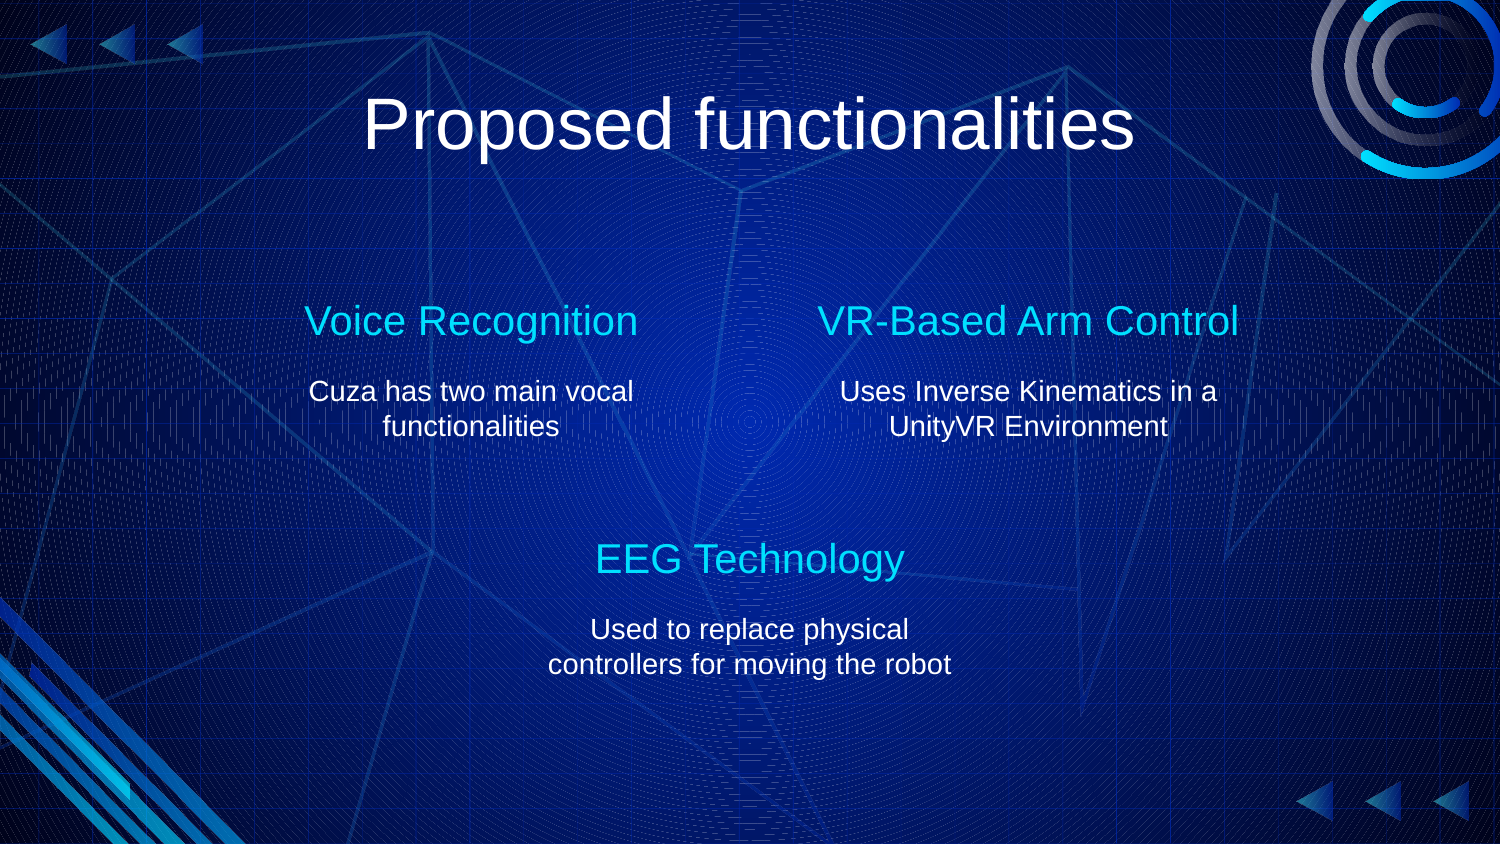

# Proposed functionalities
Voice Recognition
VR-Based Arm Control
Cuza has two main vocal functionalities
Uses Inverse Kinematics in a UnityVR Environment
EEG Technology
Used to replace physical controllers for moving the robot